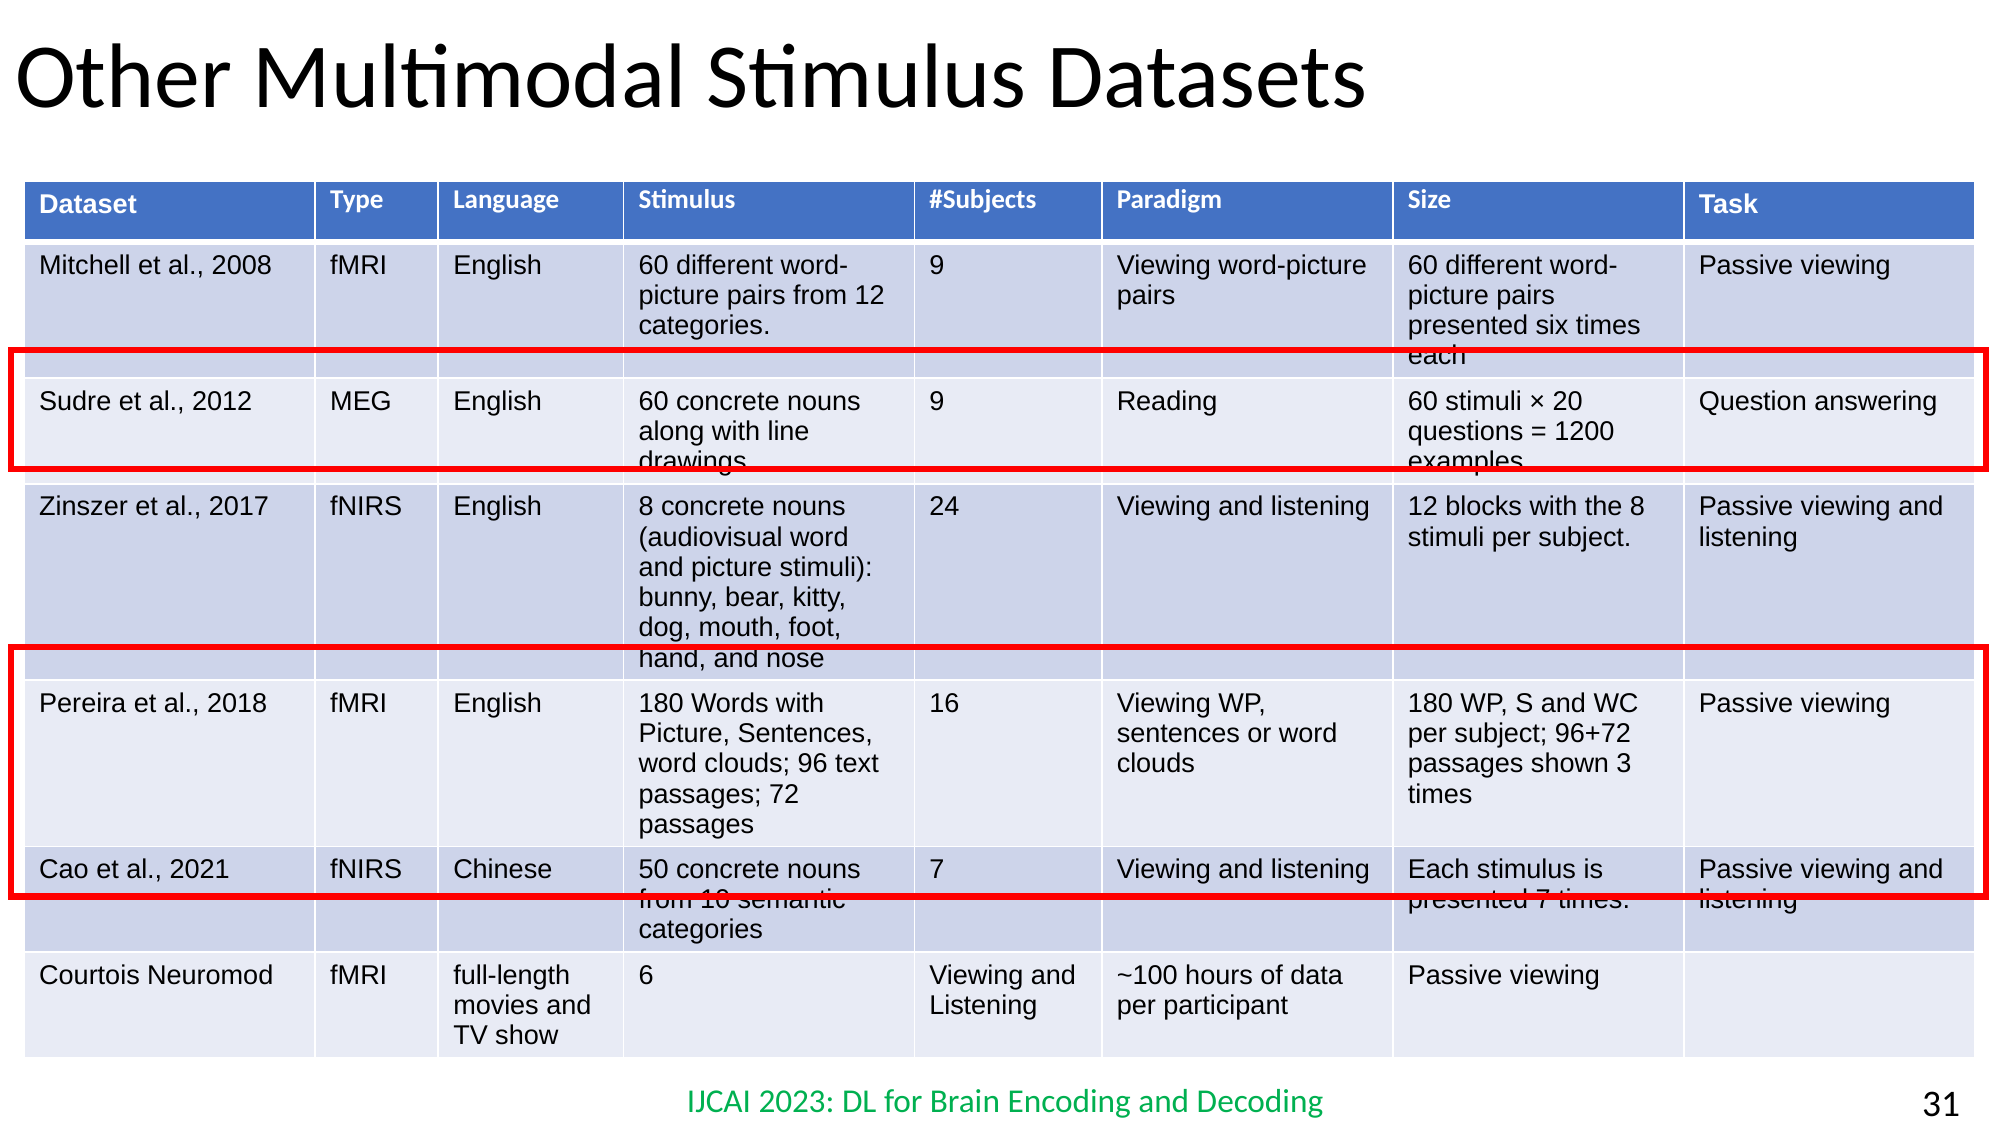

# Other Multimodal Stimulus Datasets
| Dataset | Type | Language | Stimulus | #Subjects | Paradigm | Size | Task |
| --- | --- | --- | --- | --- | --- | --- | --- |
| Mitchell et al., 2008 | fMRI | English | 60 different word-picture pairs from 12 categories. | 9 | Viewing word-picture pairs | 60 different word-picture pairs presented six times each | Passive viewing |
| Sudre et al., 2012 | MEG | English | 60 concrete nouns along with line drawings | 9 | Reading | 60 stimuli × 20 questions = 1200 examples | Question answering |
| Zinszer et al., 2017 | fNIRS | English | 8 concrete nouns (audiovisual word and picture stimuli): bunny, bear, kitty, dog, mouth, foot, hand, and nose | 24 | Viewing and listening | 12 blocks with the 8 stimuli per subject. | Passive viewing and listening |
| Pereira et al., 2018 | fMRI | English | 180 Words with Picture, Sentences, word clouds; 96 text passages; 72 passages | 16 | Viewing WP, sentences or word clouds | 180 WP, S and WC per subject; 96+72 passages shown 3 times | Passive viewing |
| Cao et al., 2021 | fNIRS | Chinese | 50 concrete nouns from 10 semantic categories | 7 | Viewing and listening | Each stimulus is presented 7 times. | Passive viewing and listening |
| Courtois Neuromod | fMRI | full-length movies and TV show | 6 | Viewing and Listening | ~100 hours of data per participant | Passive viewing |  |

IJCAI 2023: DL for Brain Encoding and Decoding
31